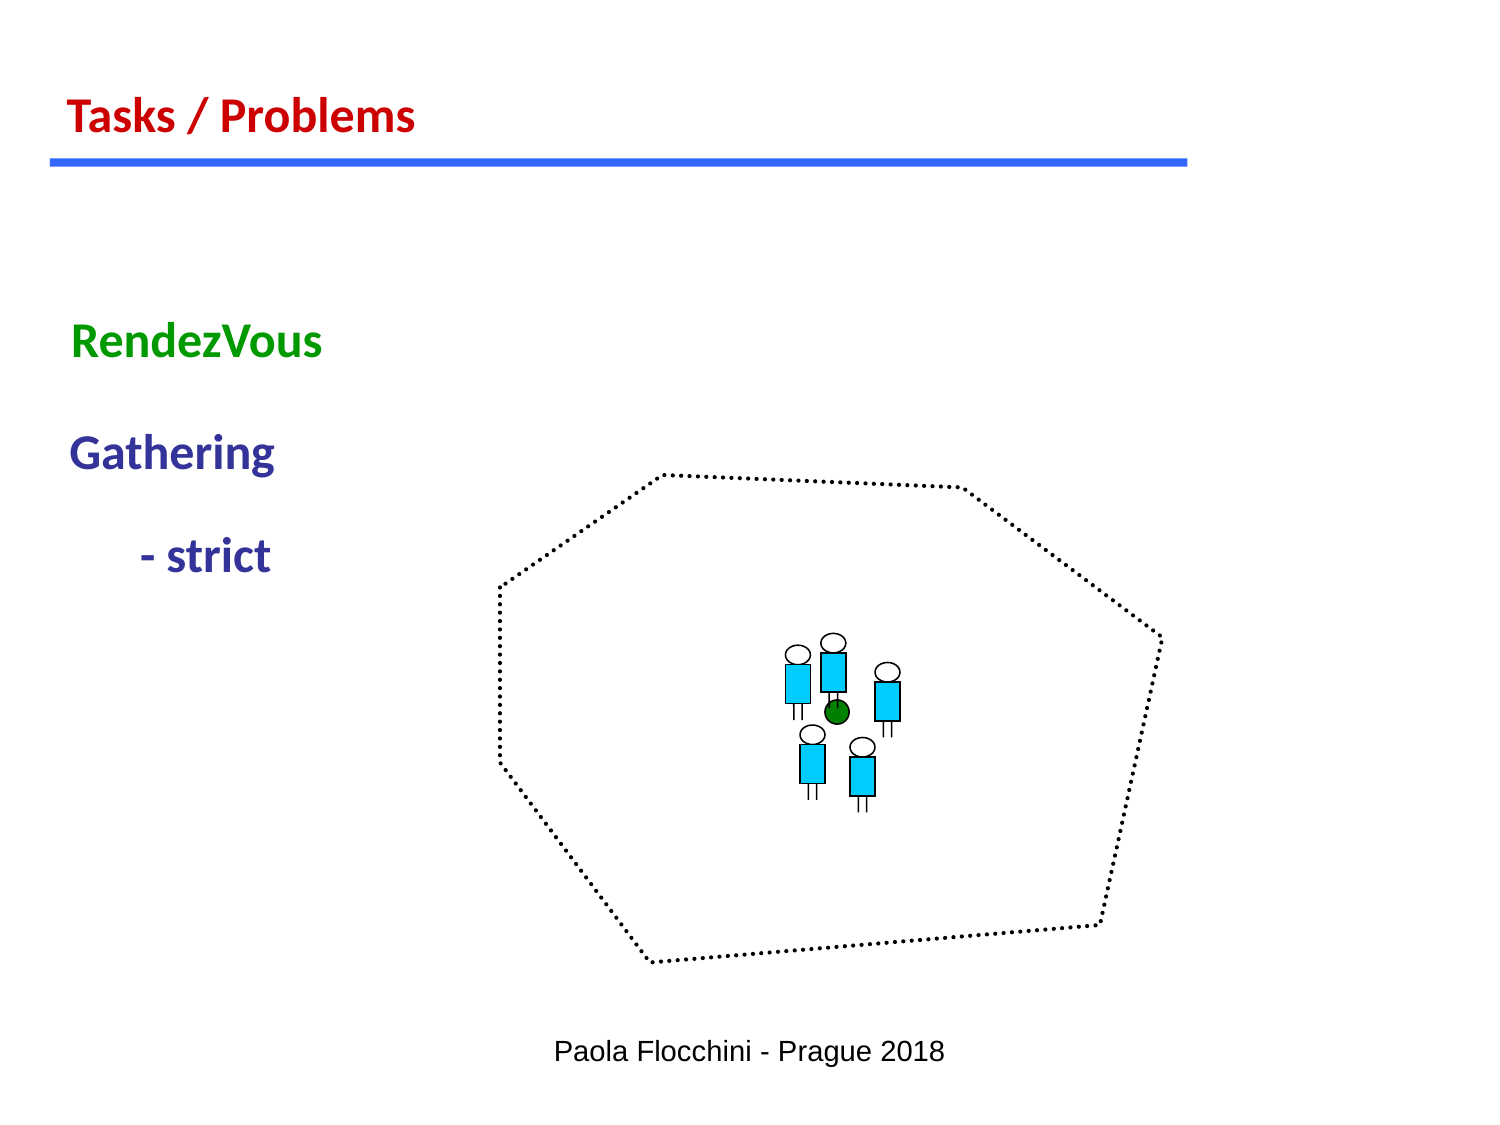

Tasks / Problems

RendezVous
Gathering

- strict

Paola Flocchini - Prague 2018